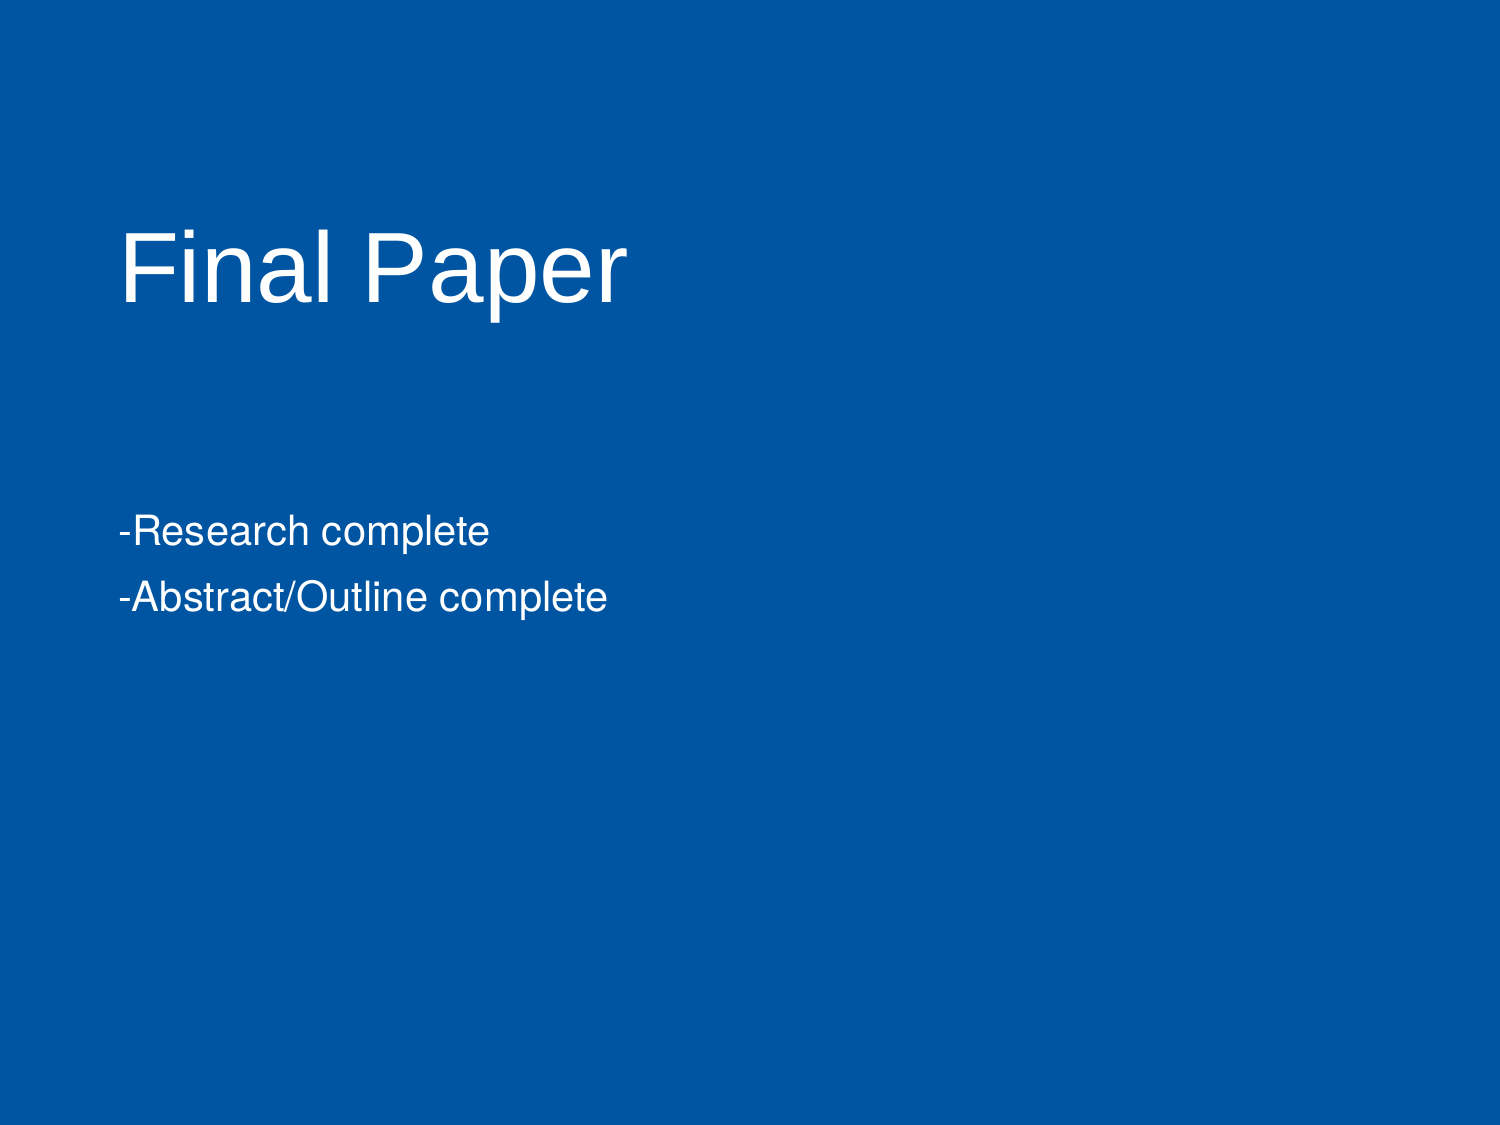

# Final Paper
-Research complete
-Abstract/Outline complete